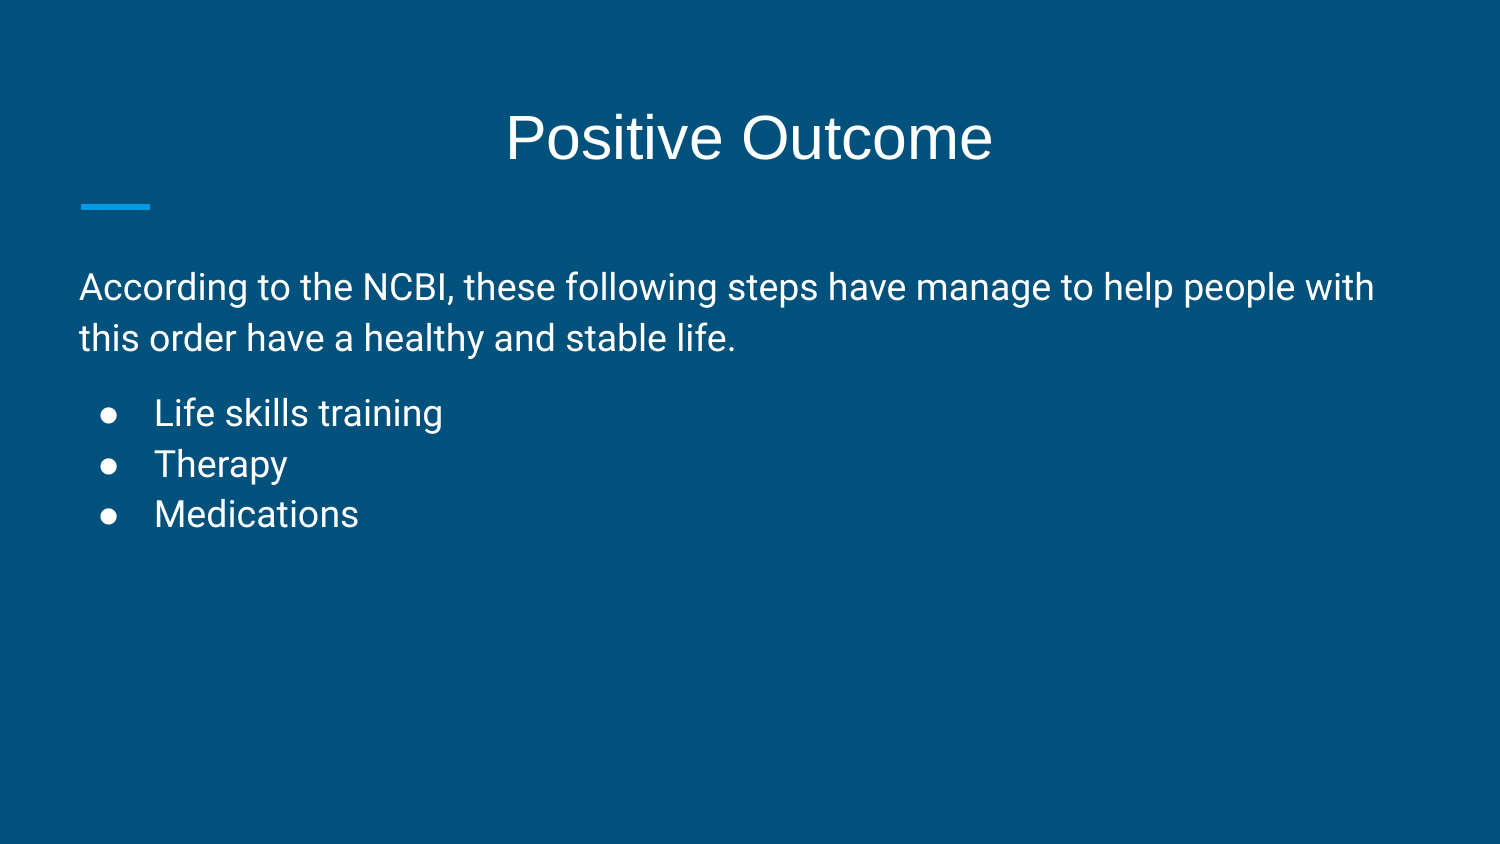

# Positive Outcome
According to the NCBI, these following steps have manage to help people with this order have a healthy and stable life.
Life skills training
Therapy
Medications